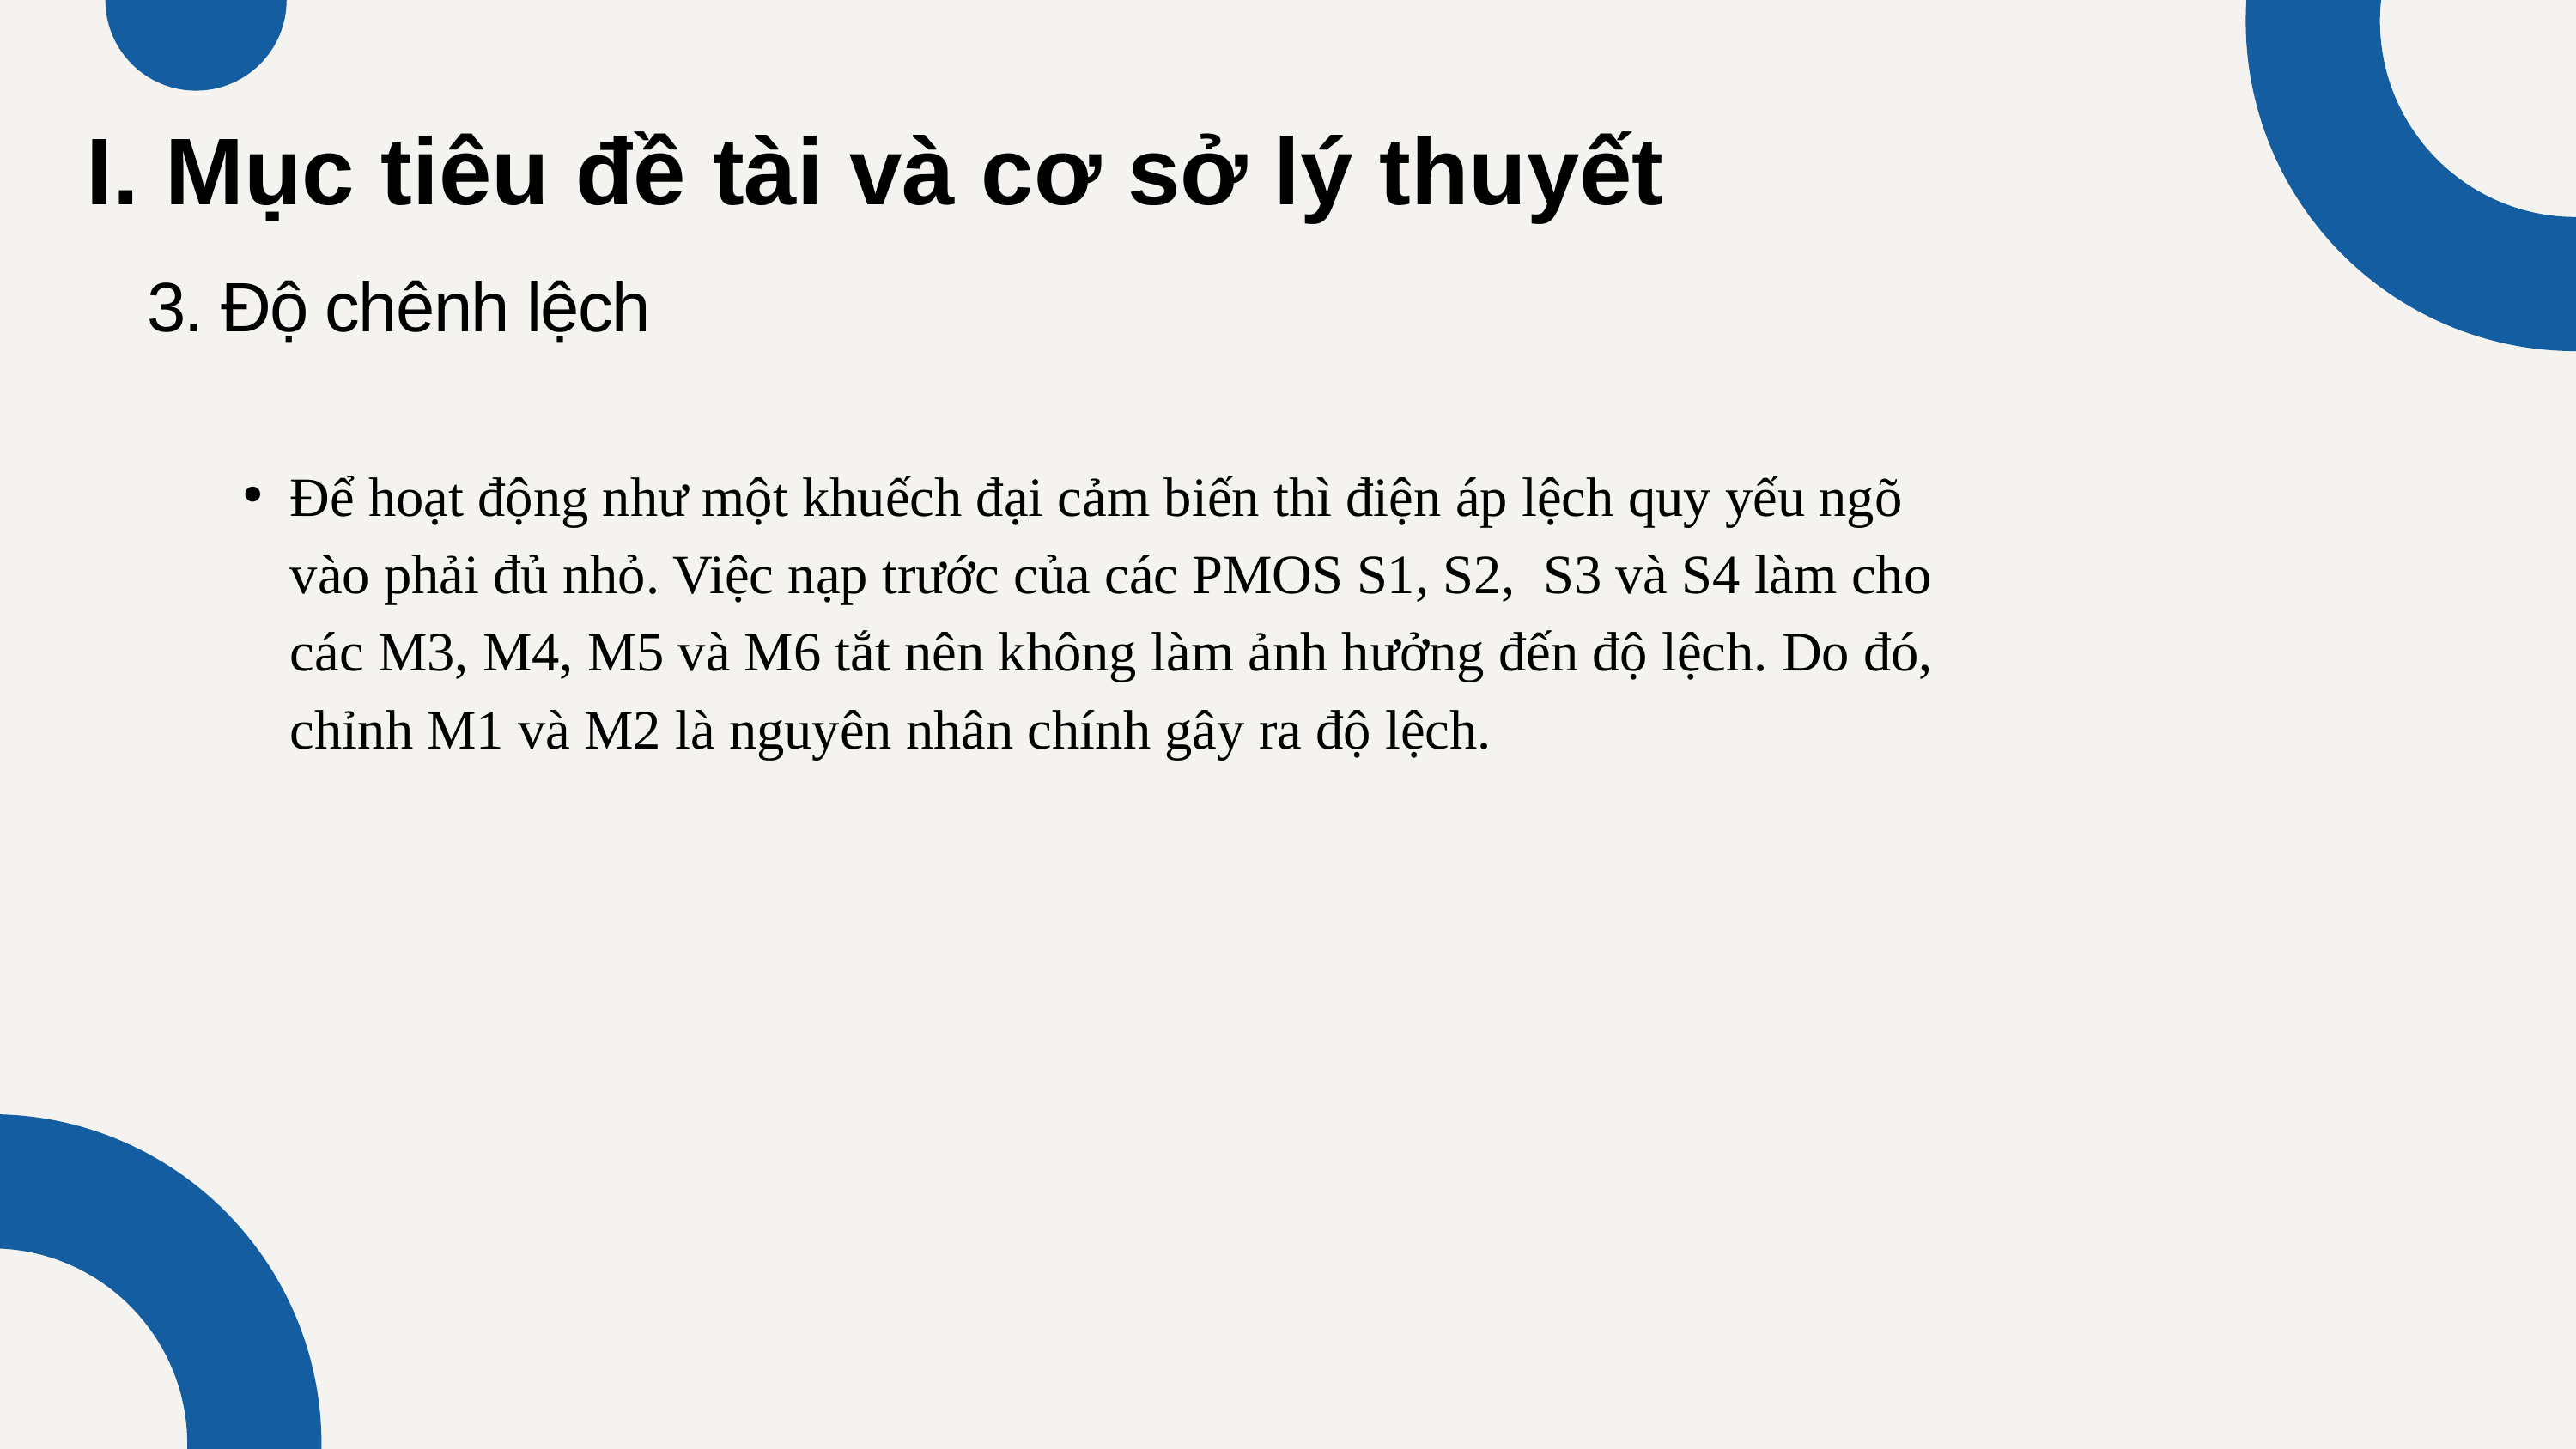

I. Mục tiêu đề tài và cơ sở lý thuyết
3. Độ chênh lệch

Để hoạt động như một khuếch đại cảm biến thì điện áp lệch quy yếu ngõ vào phải đủ nhỏ. Việc nạp trước của các PMOS S1, S2,  S3 và S4 làm cho các M3, M4, M5 và M6 tắt nên không làm ảnh hưởng đến độ lệch. Do đó, chỉnh M1 và M2 là nguyên nhân chính gây ra độ lệch.